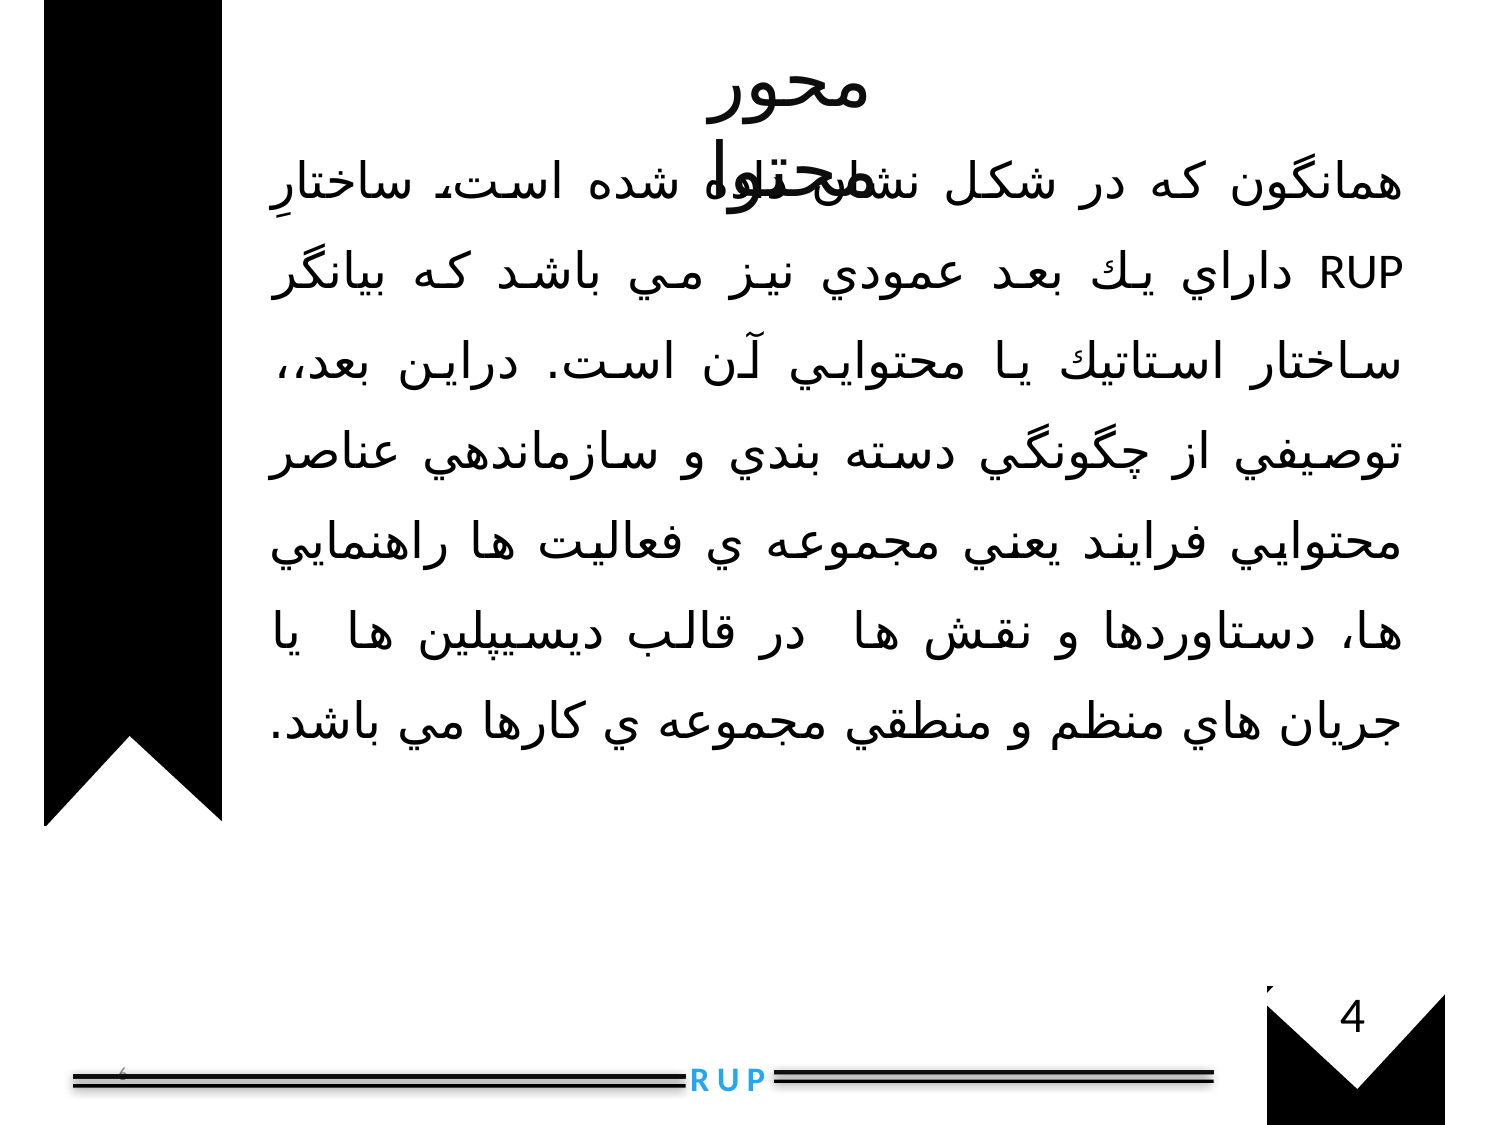

محور محتوا
# همانگون که در شکل نشان داده شده است، ساختارِ RUP داراي يك بعد عمودي نيز مي باشد كه بيانگر ساختار استاتيك يا محتوايي آن است. دراين بعد،، توصيفي از چگونگي دسته بندي و سازماندهي عناصر محتوايي فرايند يعني مجموعه ي فعاليت ها راهنمايي ها، دستاوردها و نقش ها  در قالب ديسيپلين ها  يا جريان هاي منظم و منطقي مجموعه ي كارها مي باشد.

4

6
R U P